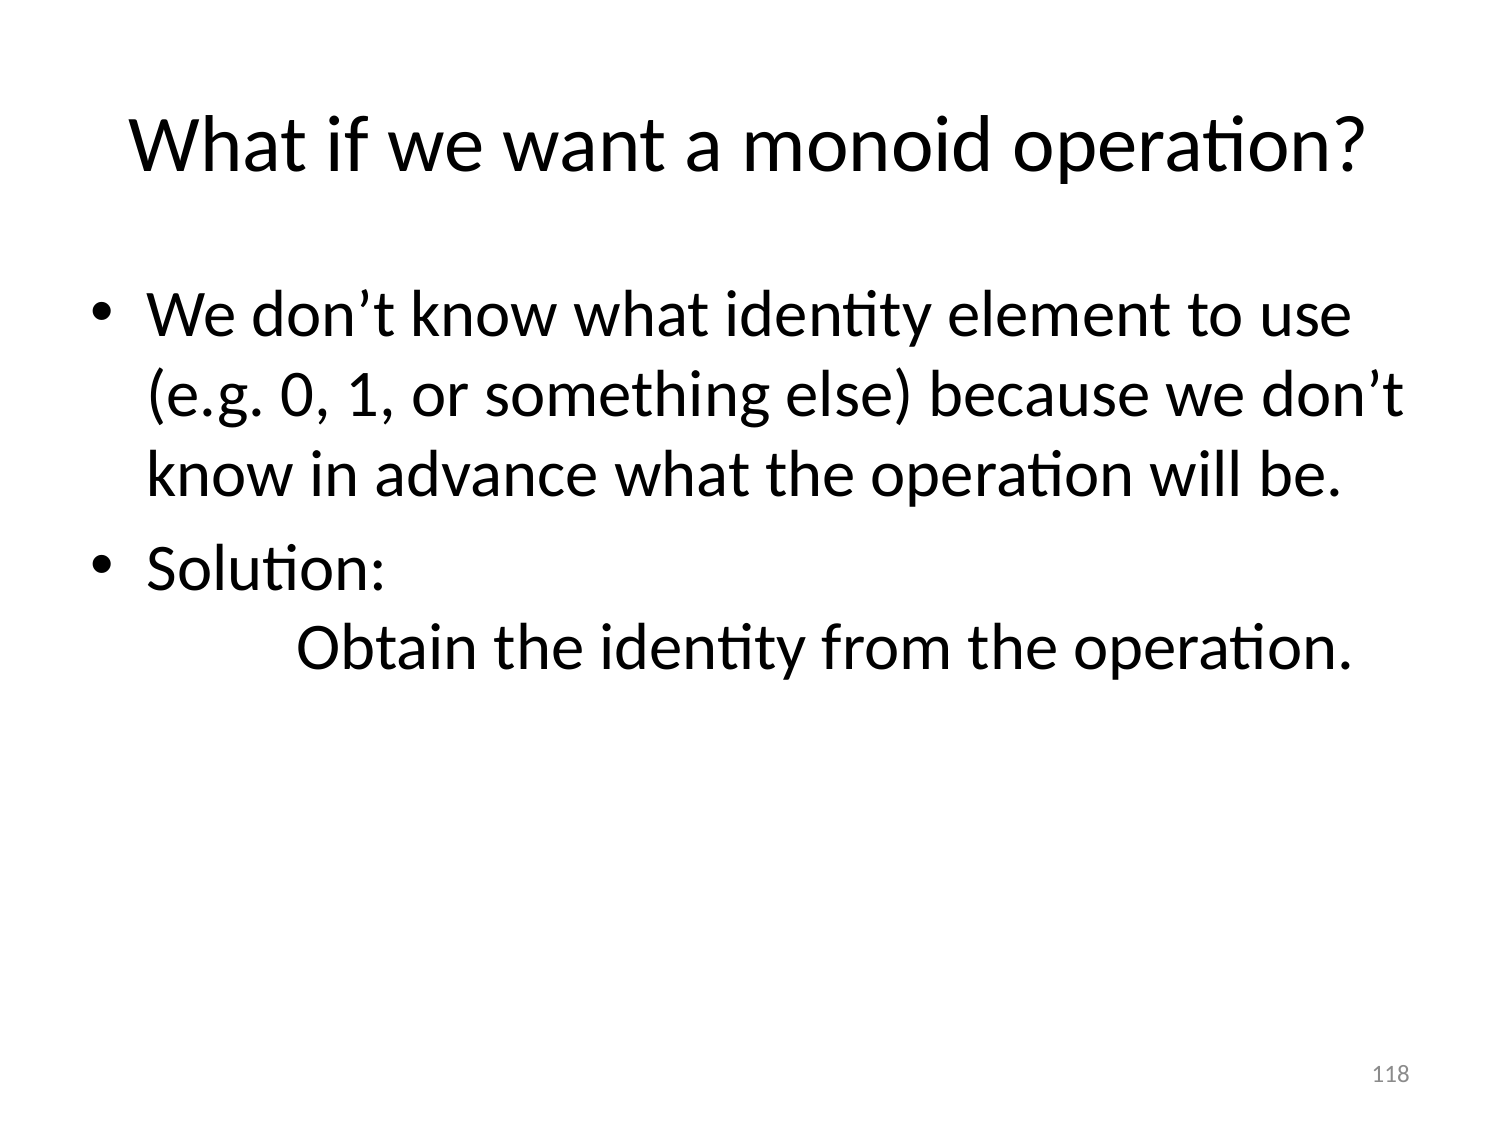

# What if we want a monoid operation?
We don’t know what identity element to use (e.g. 0, 1, or something else) because we don’t know in advance what the operation will be.
Solution:
	Obtain the identity from the operation.
118